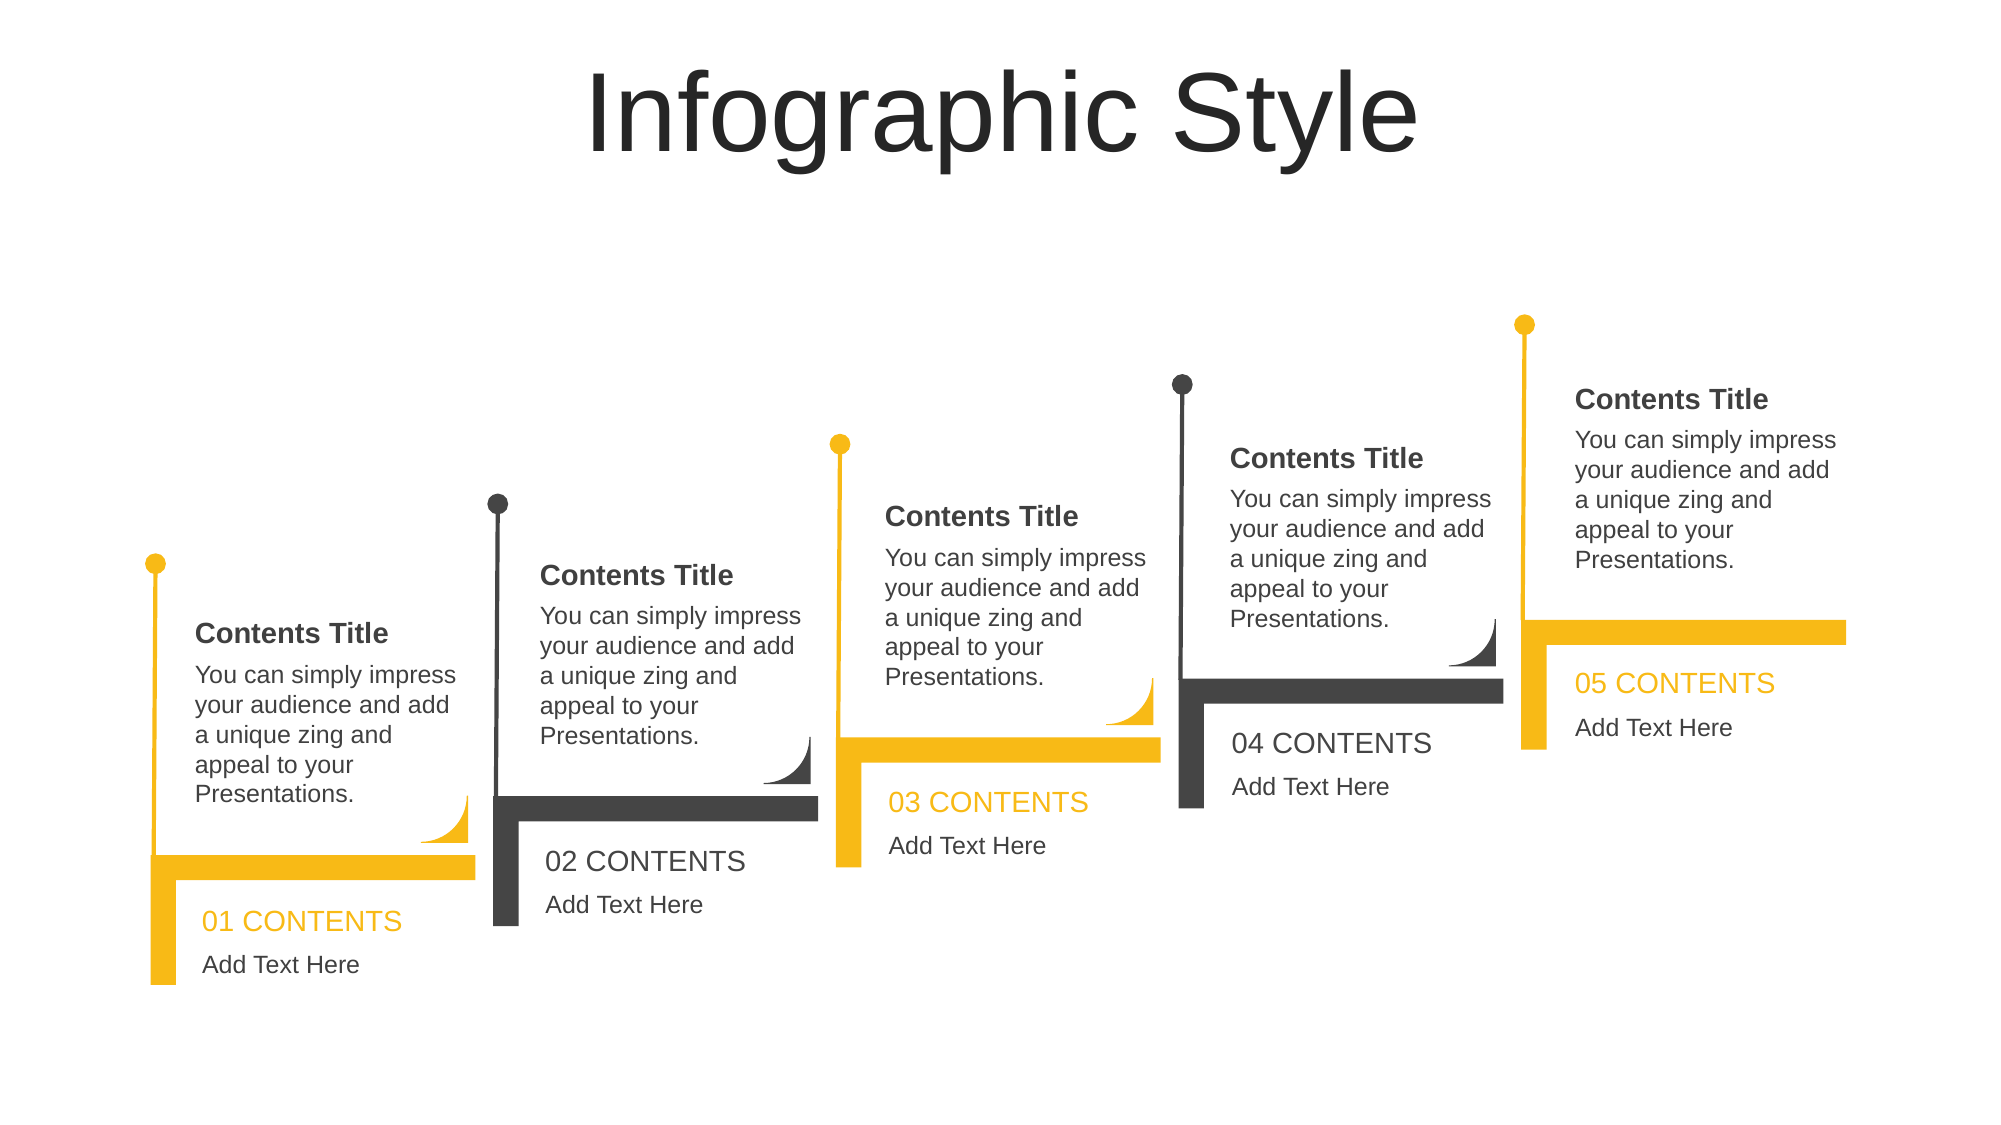

Infographic Style
Contents Title
You can simply impress your audience and add a unique zing and appeal to your Presentations.
Contents Title
You can simply impress your audience and add a unique zing and appeal to your Presentations.
Contents Title
You can simply impress your audience and add a unique zing and appeal to your Presentations.
Contents Title
You can simply impress your audience and add a unique zing and appeal to your Presentations.
Contents Title
You can simply impress your audience and add a unique zing and appeal to your Presentations.

05 CONTENTS
Add Text Here
04 CONTENTS
Add Text Here
03 CONTENTS
Add Text Here
02 CONTENTS
Add Text Here
01 CONTENTS
Add Text Here